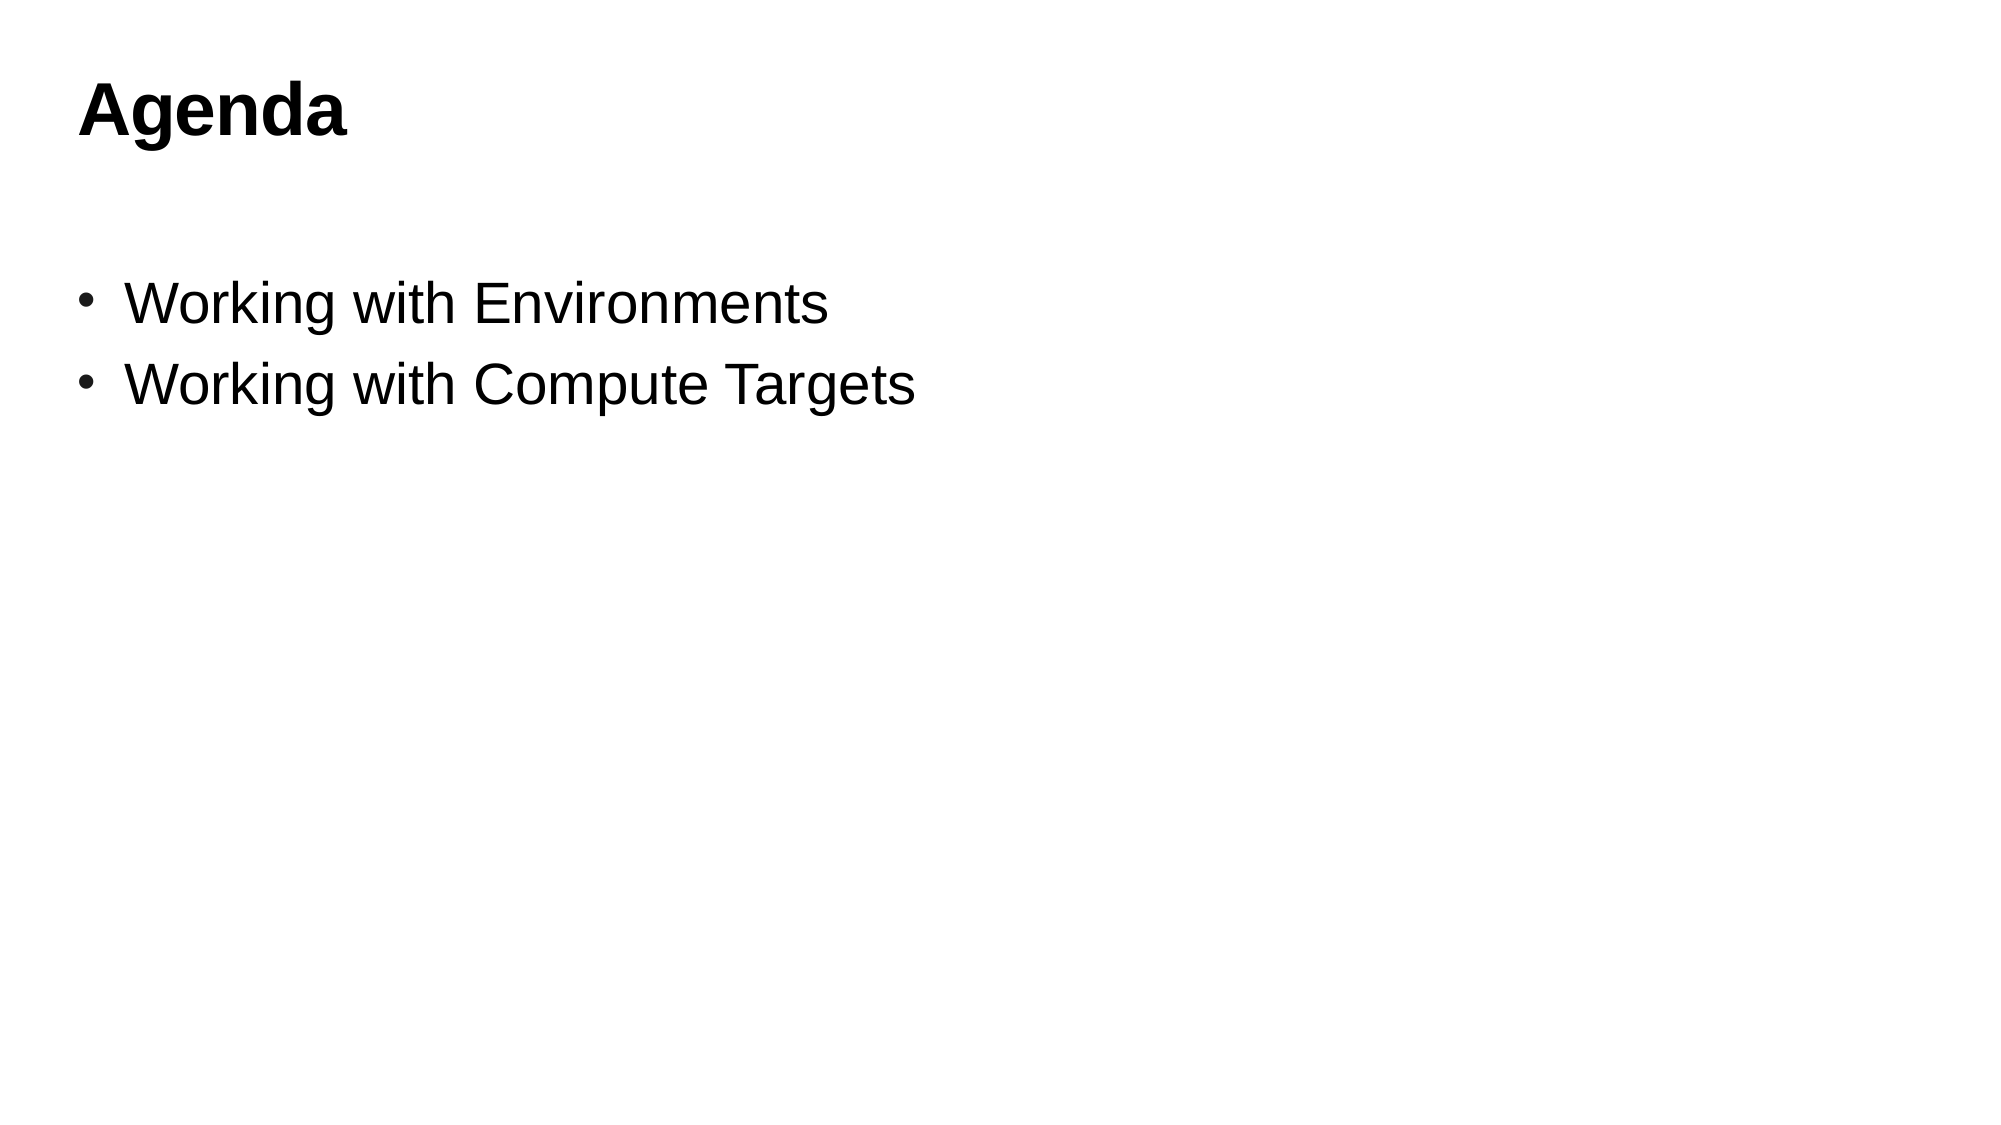

# Agenda
Working with Environments
Working with Compute Targets